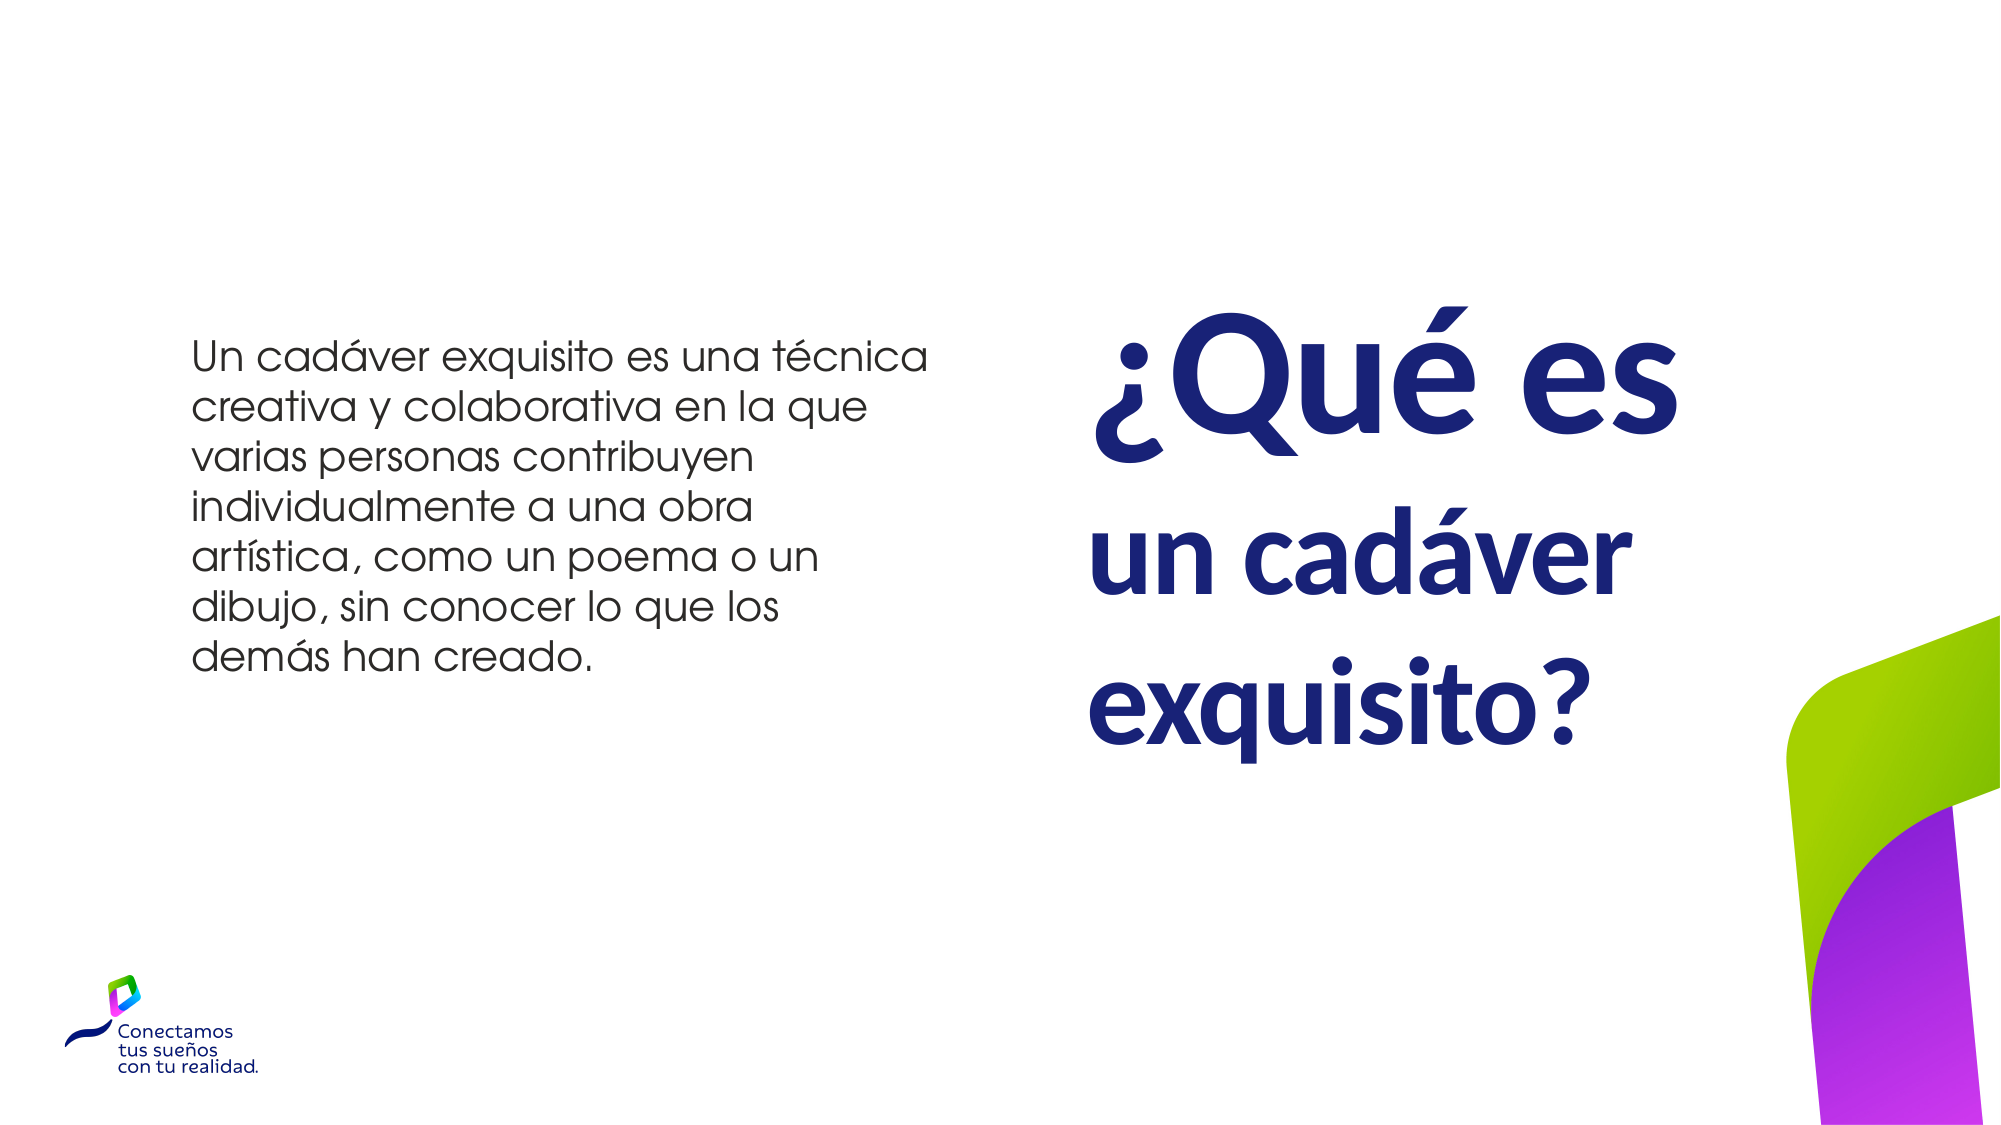

¿Qué es
un cadáver
exquisito?
Un cadáver exquisito es una técnica creativa y colaborativa en la que varias personas contribuyen individualmente a una obra artística, como un poema o un dibujo, sin conocer lo que los demás han creado.